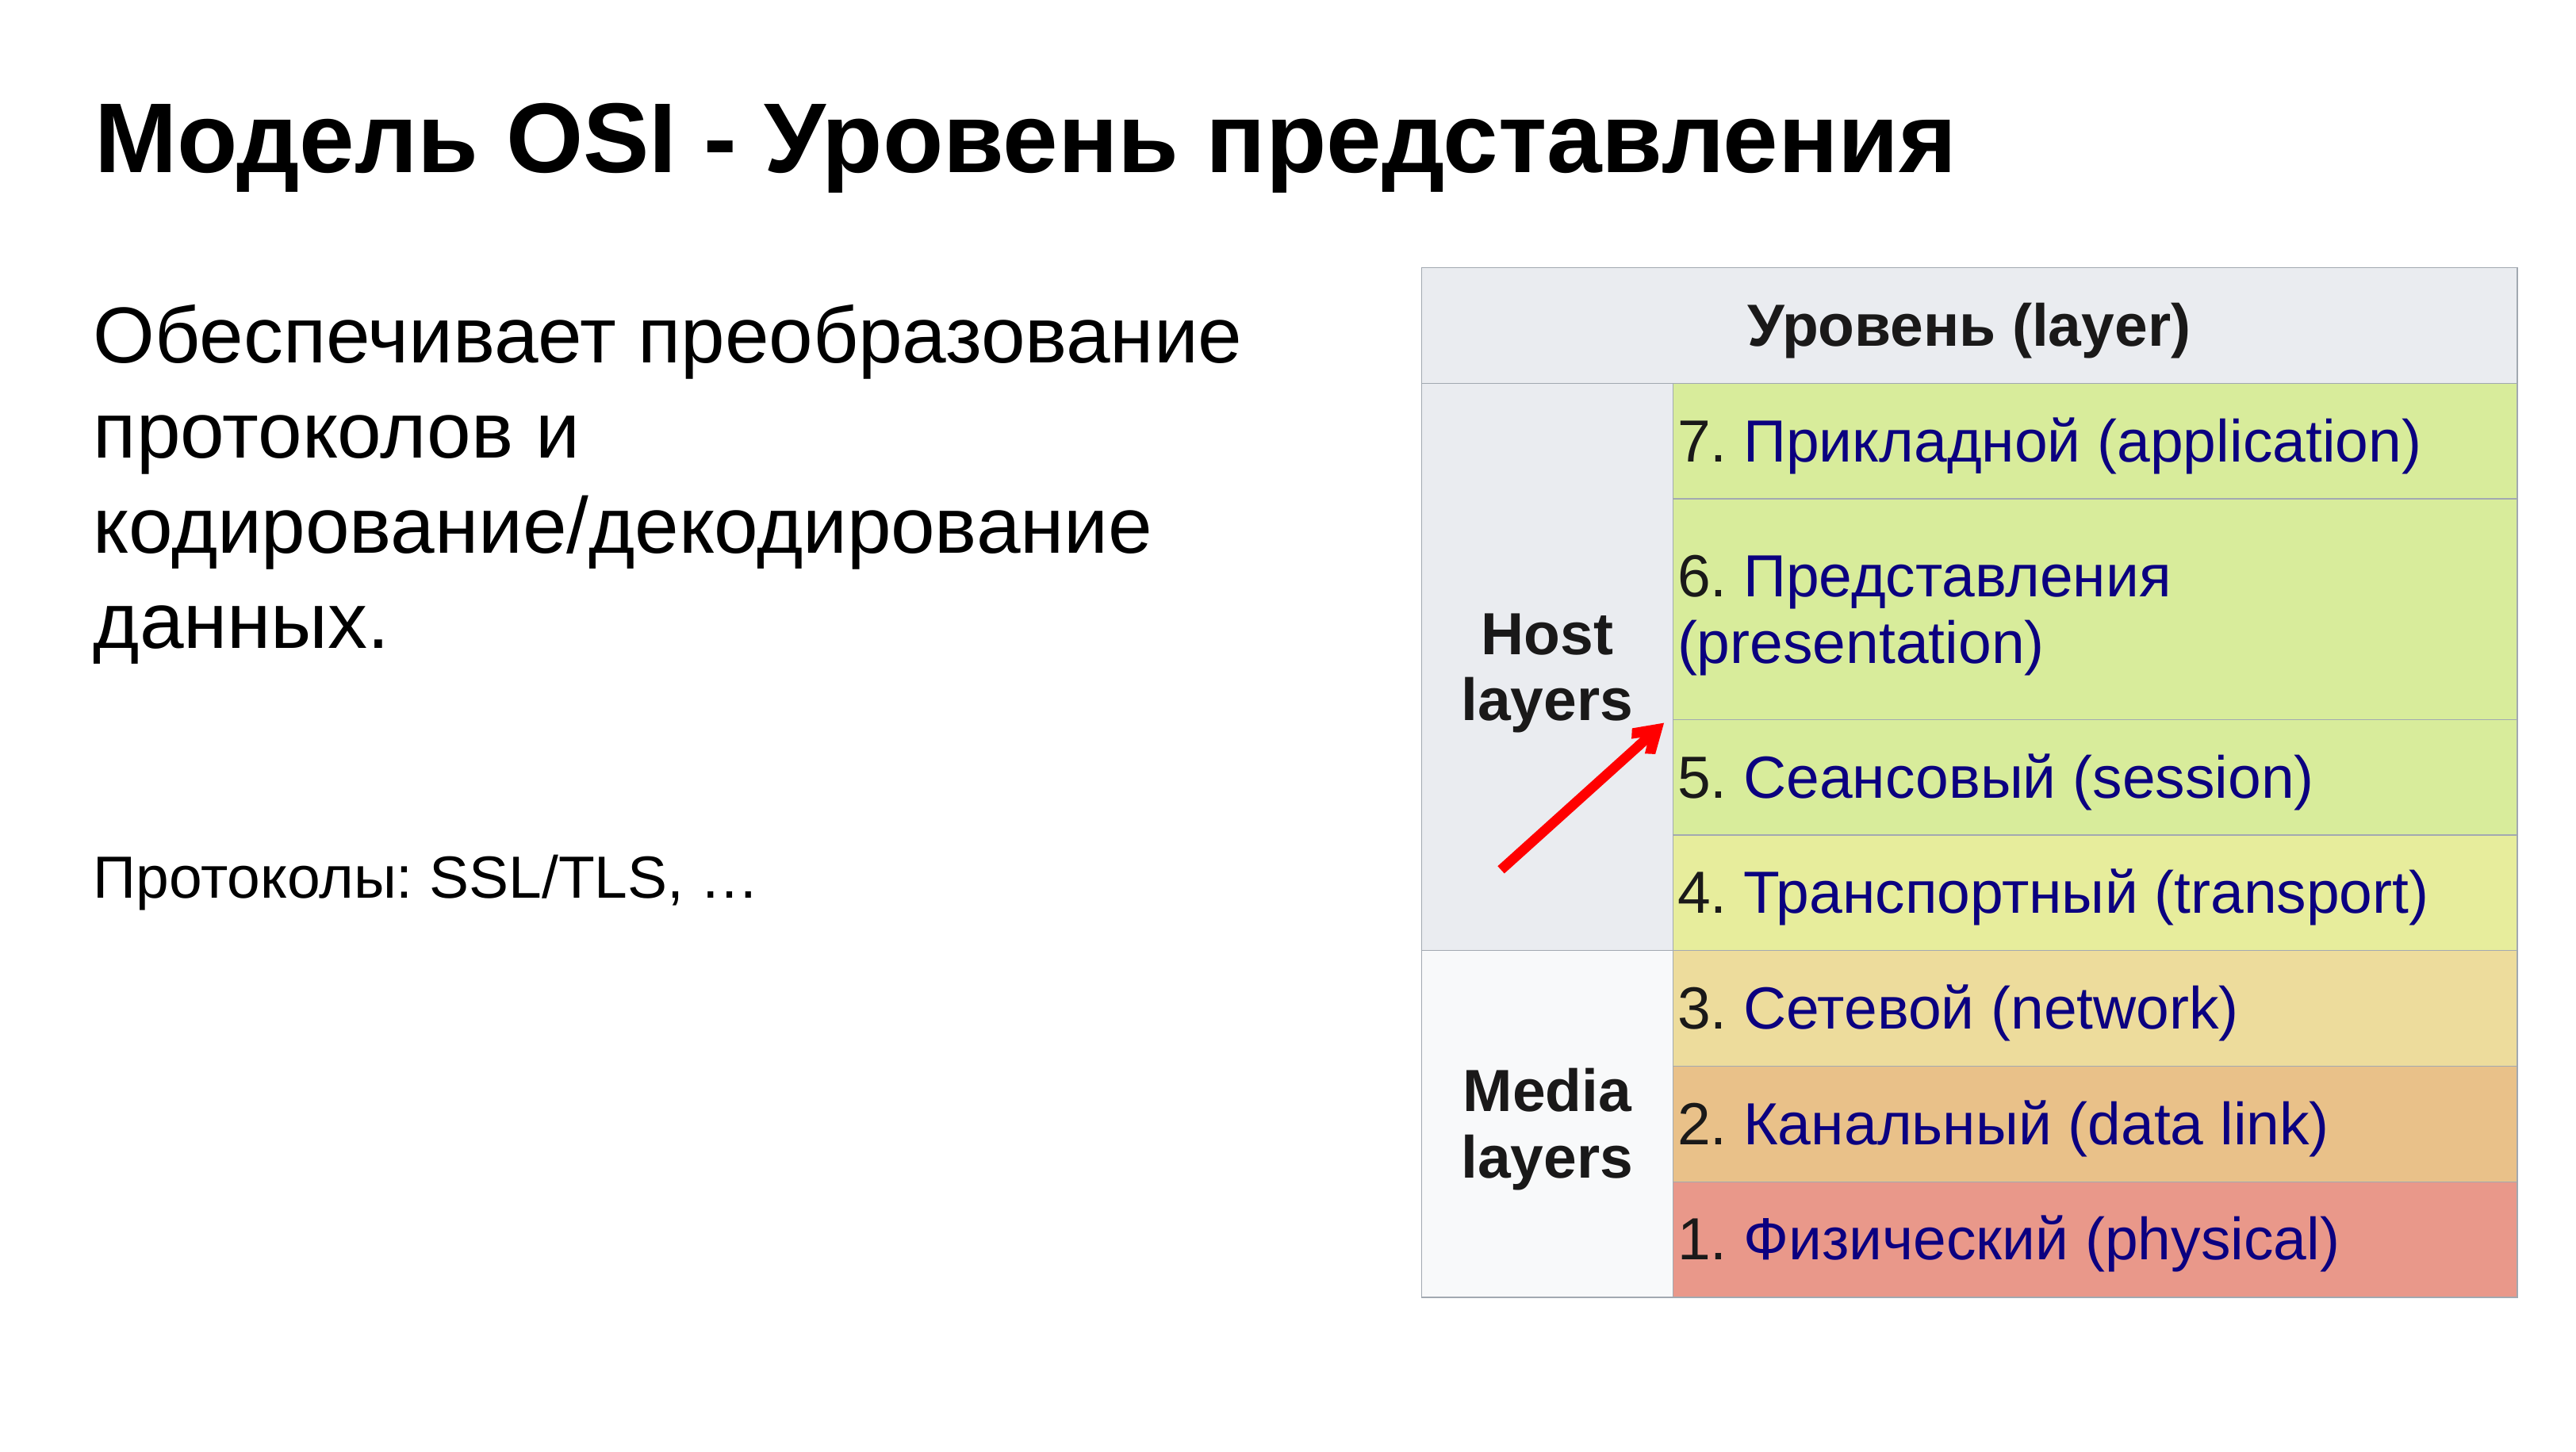

Модель OSI - Уровень представления
| Уровень (layer) |  |
| --- | --- |
| Host layers | 7. Прикладной (application) |
|  | 6. Представления (presentation) |
|  | 5. Сеансовый (session) |
|  | 4. Транспортный (transport) |
| Media layers | 3. Сетевой (network) |
|  | 2. Канальный (data link) |
|  | 1. Физический (physical) |

Обеспечивает преобразование протоколов и кодирование/декодирование данных.

Протоколы: SSL/TLS, …
29